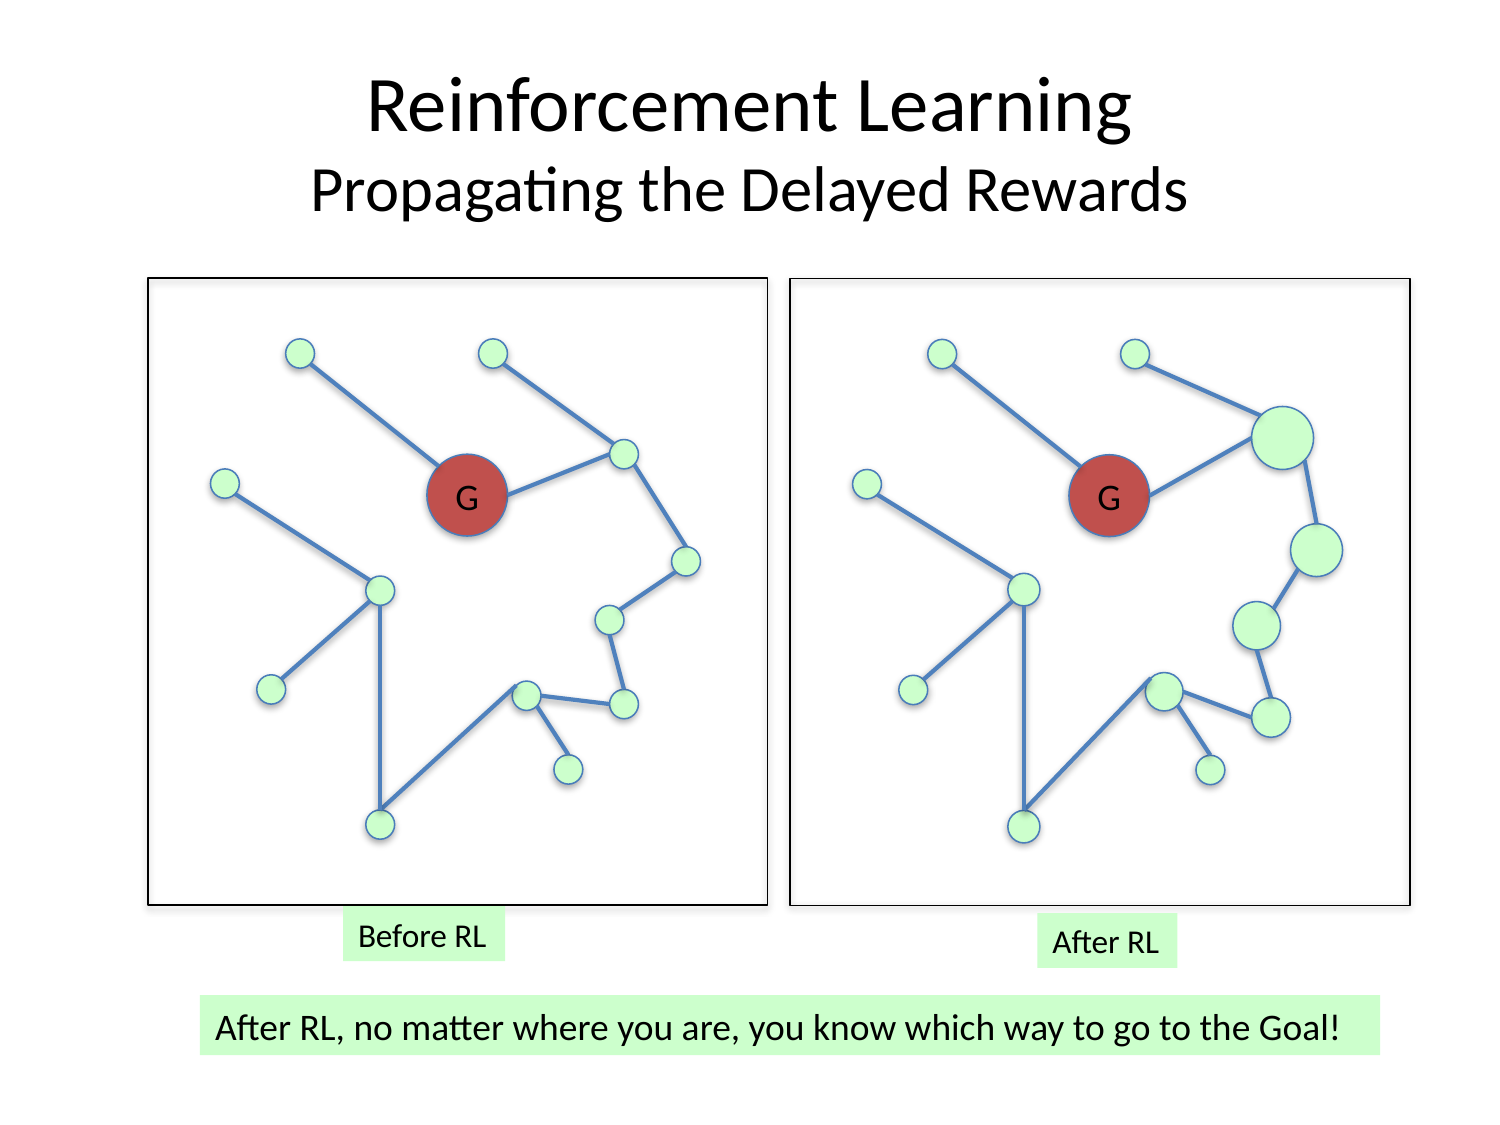

# Reinforcement Learning Propagating the Delayed Rewards

G

G

Before RL
After RL
After RL, no matter where you are, you know which way to go to the Goal!